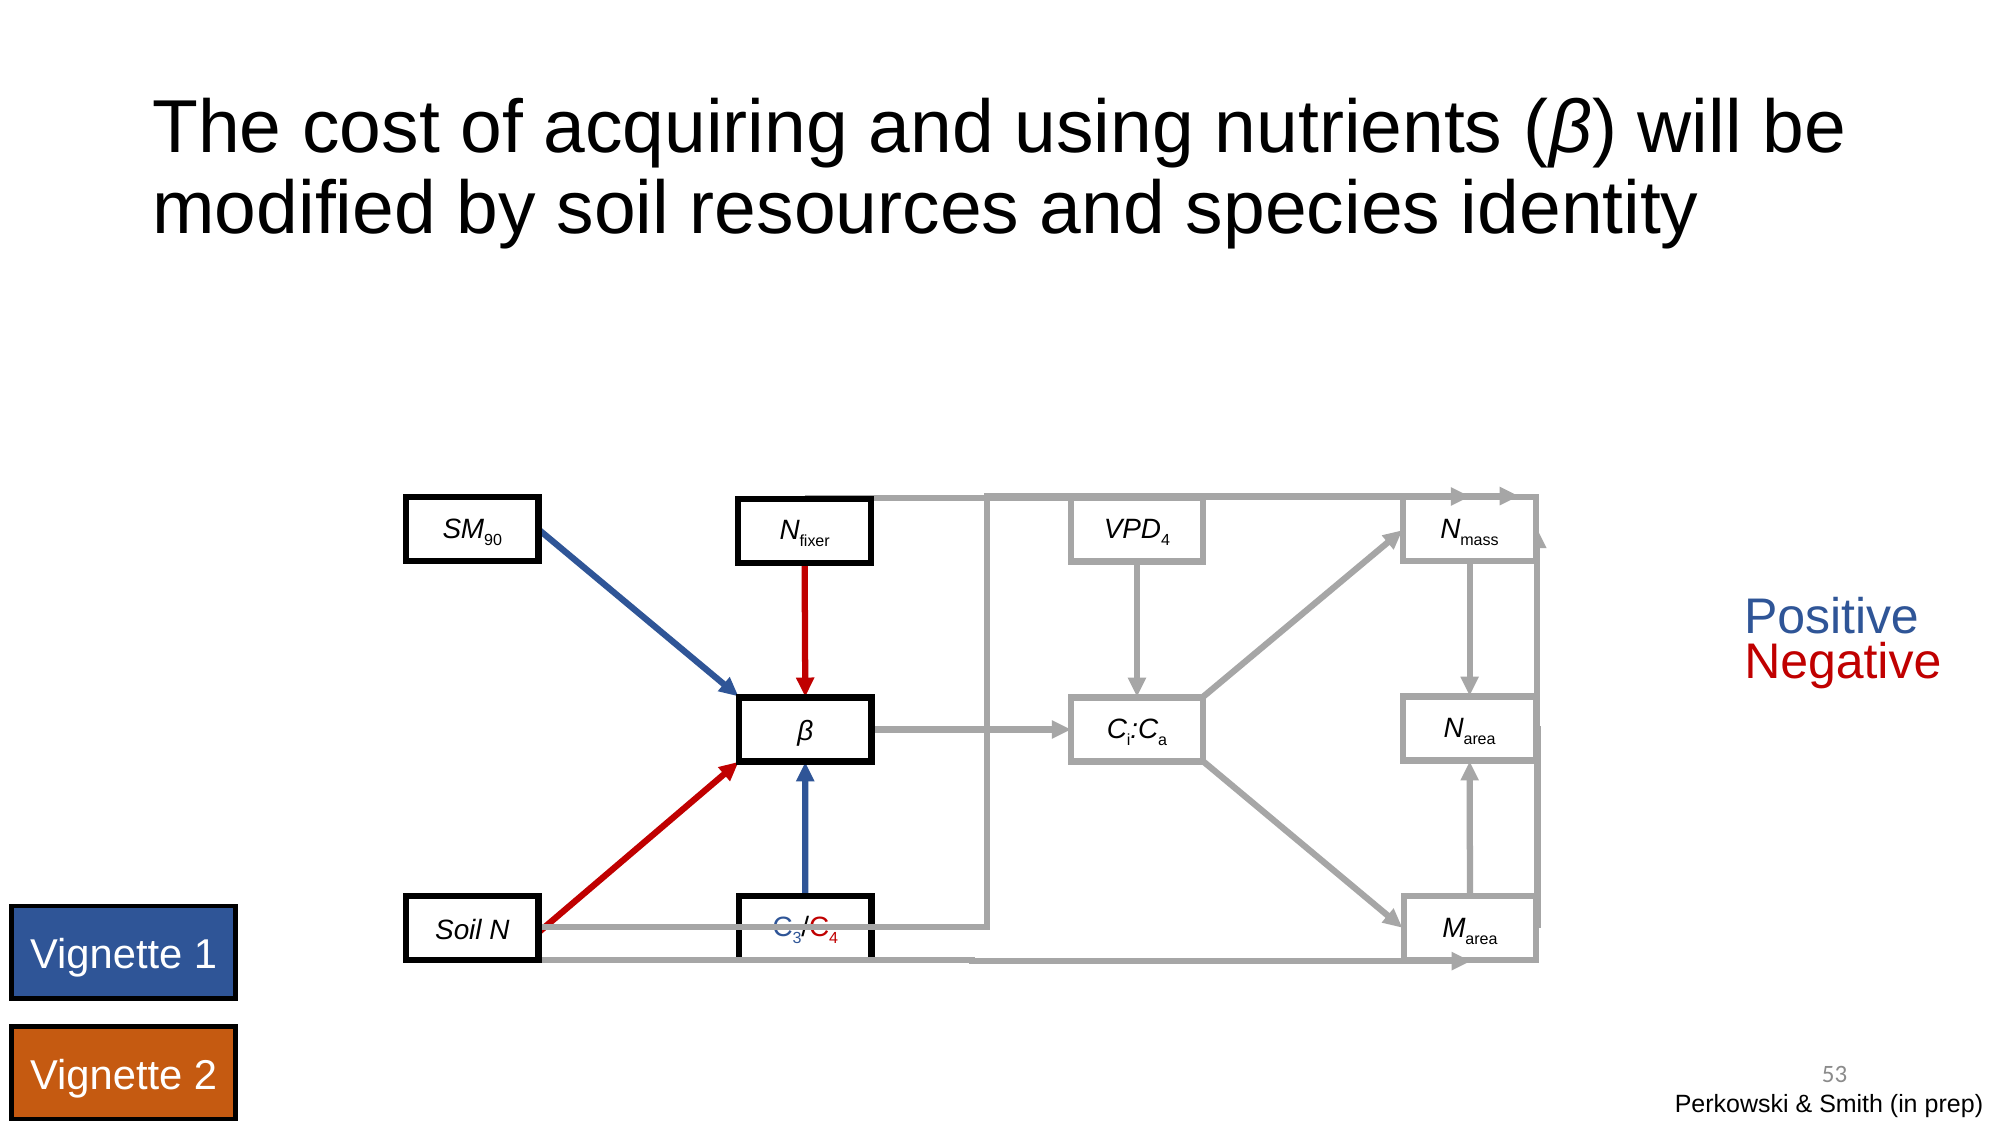

# The cost of acquiring and using nutrients (β) will be modified by soil resources and species identity
SM90
Nmass
VPD4
Nfixer
Positive
Negative

Νarea
β
Ci:Ca
C3/C4
Soil N
Marea
Vignette 1
Vignette 2
53
Perkowski & Smith (in prep)